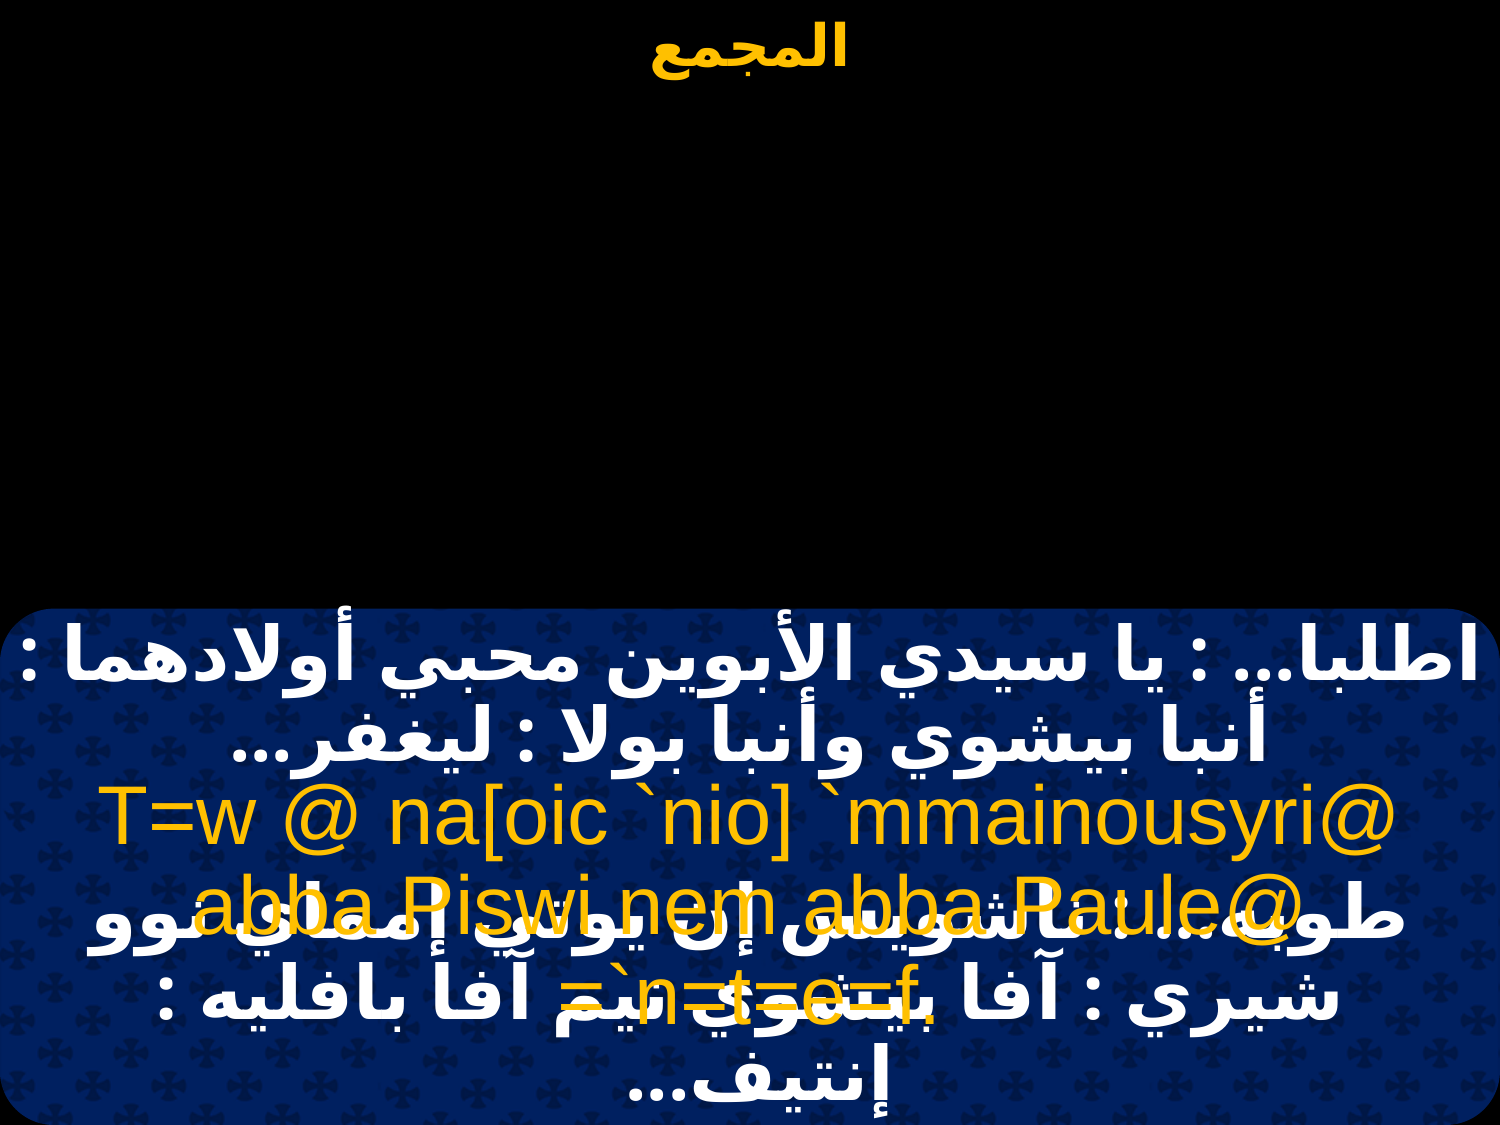

#
اطلبا... : يا سيدي الأبوين محبي أولادهما : أنبا بيشوي وأنبا بولا : ليغفر...
T=w @ na[oic `nio] `mmainousyri@ abba Piswi nem abba Paule@ =`n=t=e=f.
طوبه... : ناشويس إن يوتي إمماي نوو شيري : آفا بيشوي نيم آفا بافليه : إنتيف...